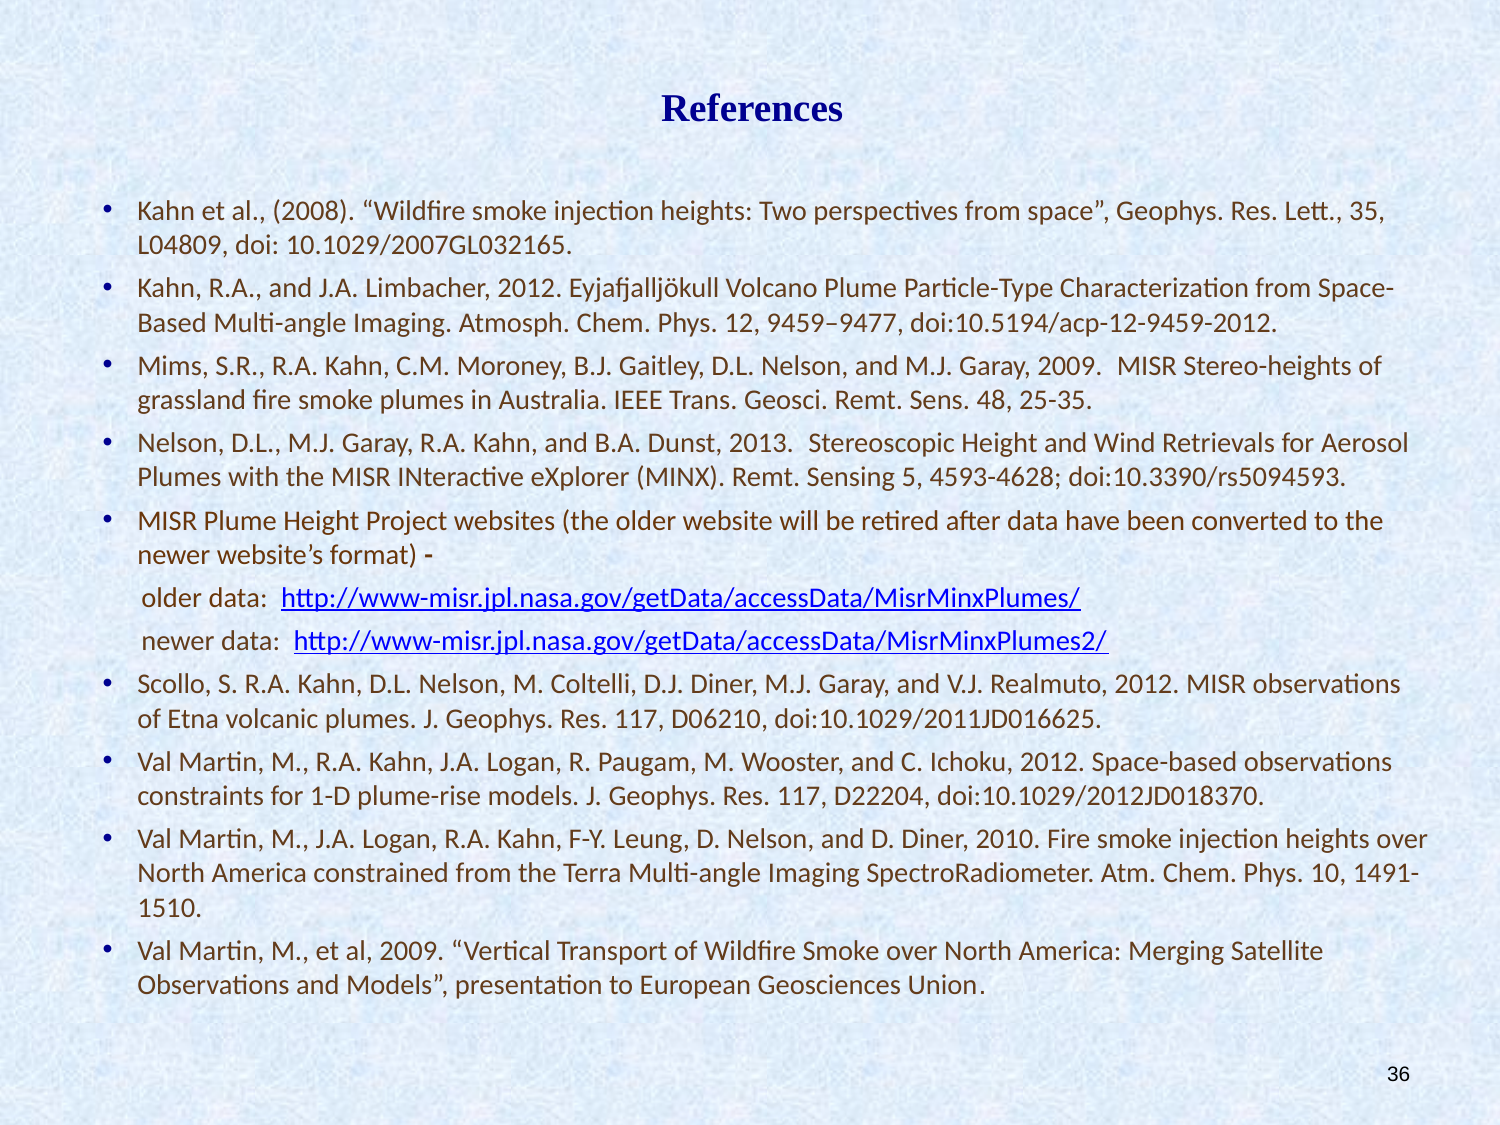

# References
Kahn et al., (2008). “Wildfire smoke injection heights: Two perspectives from space”, Geophys. Res. Lett., 35, L04809, doi: 10.1029/2007GL032165.
Kahn, R.A., and J.A. Limbacher, 2012. Eyjafjalljökull Volcano Plume Particle-Type Characterization from Space-Based Multi-angle Imaging. Atmosph. Chem. Phys. 12, 9459–9477, doi:10.5194/acp-12-9459-2012.
Mims, S.R., R.A. Kahn, C.M. Moroney, B.J. Gaitley, D.L. Nelson, and M.J. Garay, 2009.  MISR Stereo-heights of grassland fire smoke plumes in Australia. IEEE Trans. Geosci. Remt. Sens. 48, 25-35.
Nelson, D.L., M.J. Garay, R.A. Kahn, and B.A. Dunst, 2013.  Stereoscopic Height and Wind Retrievals for Aerosol Plumes with the MISR INteractive eXplorer (MINX). Remt. Sensing 5, 4593-4628; doi:10.3390/rs5094593.
MISR Plume Height Project websites (the older website will be retired after data have been converted to the newer website’s format) -
      older data:  http://www-misr.jpl.nasa.gov/getData/accessData/MisrMinxPlumes/
      newer data:  http://www-misr.jpl.nasa.gov/getData/accessData/MisrMinxPlumes2/
Scollo, S. R.A. Kahn, D.L. Nelson, M. Coltelli, D.J. Diner, M.J. Garay, and V.J. Realmuto, 2012. MISR observations of Etna volcanic plumes. J. Geophys. Res. 117, D06210, doi:10.1029/2011JD016625.
Val Martin, M., R.A. Kahn, J.A. Logan, R. Paugam, M. Wooster, and C. Ichoku, 2012. Space-based observations constraints for 1-D plume-rise models. J. Geophys. Res. 117, D22204, doi:10.1029/2012JD018370.
Val Martin, M., J.A. Logan, R.A. Kahn, F-Y. Leung, D. Nelson, and D. Diner, 2010. Fire smoke injection heights over North America constrained from the Terra Multi-angle Imaging SpectroRadiometer. Atm. Chem. Phys. 10, 1491-1510.
Val Martin, M., et al, 2009. “Vertical Transport of Wildfire Smoke over North America: Merging Satellite Observations and Models”, presentation to European Geosciences Union.
36